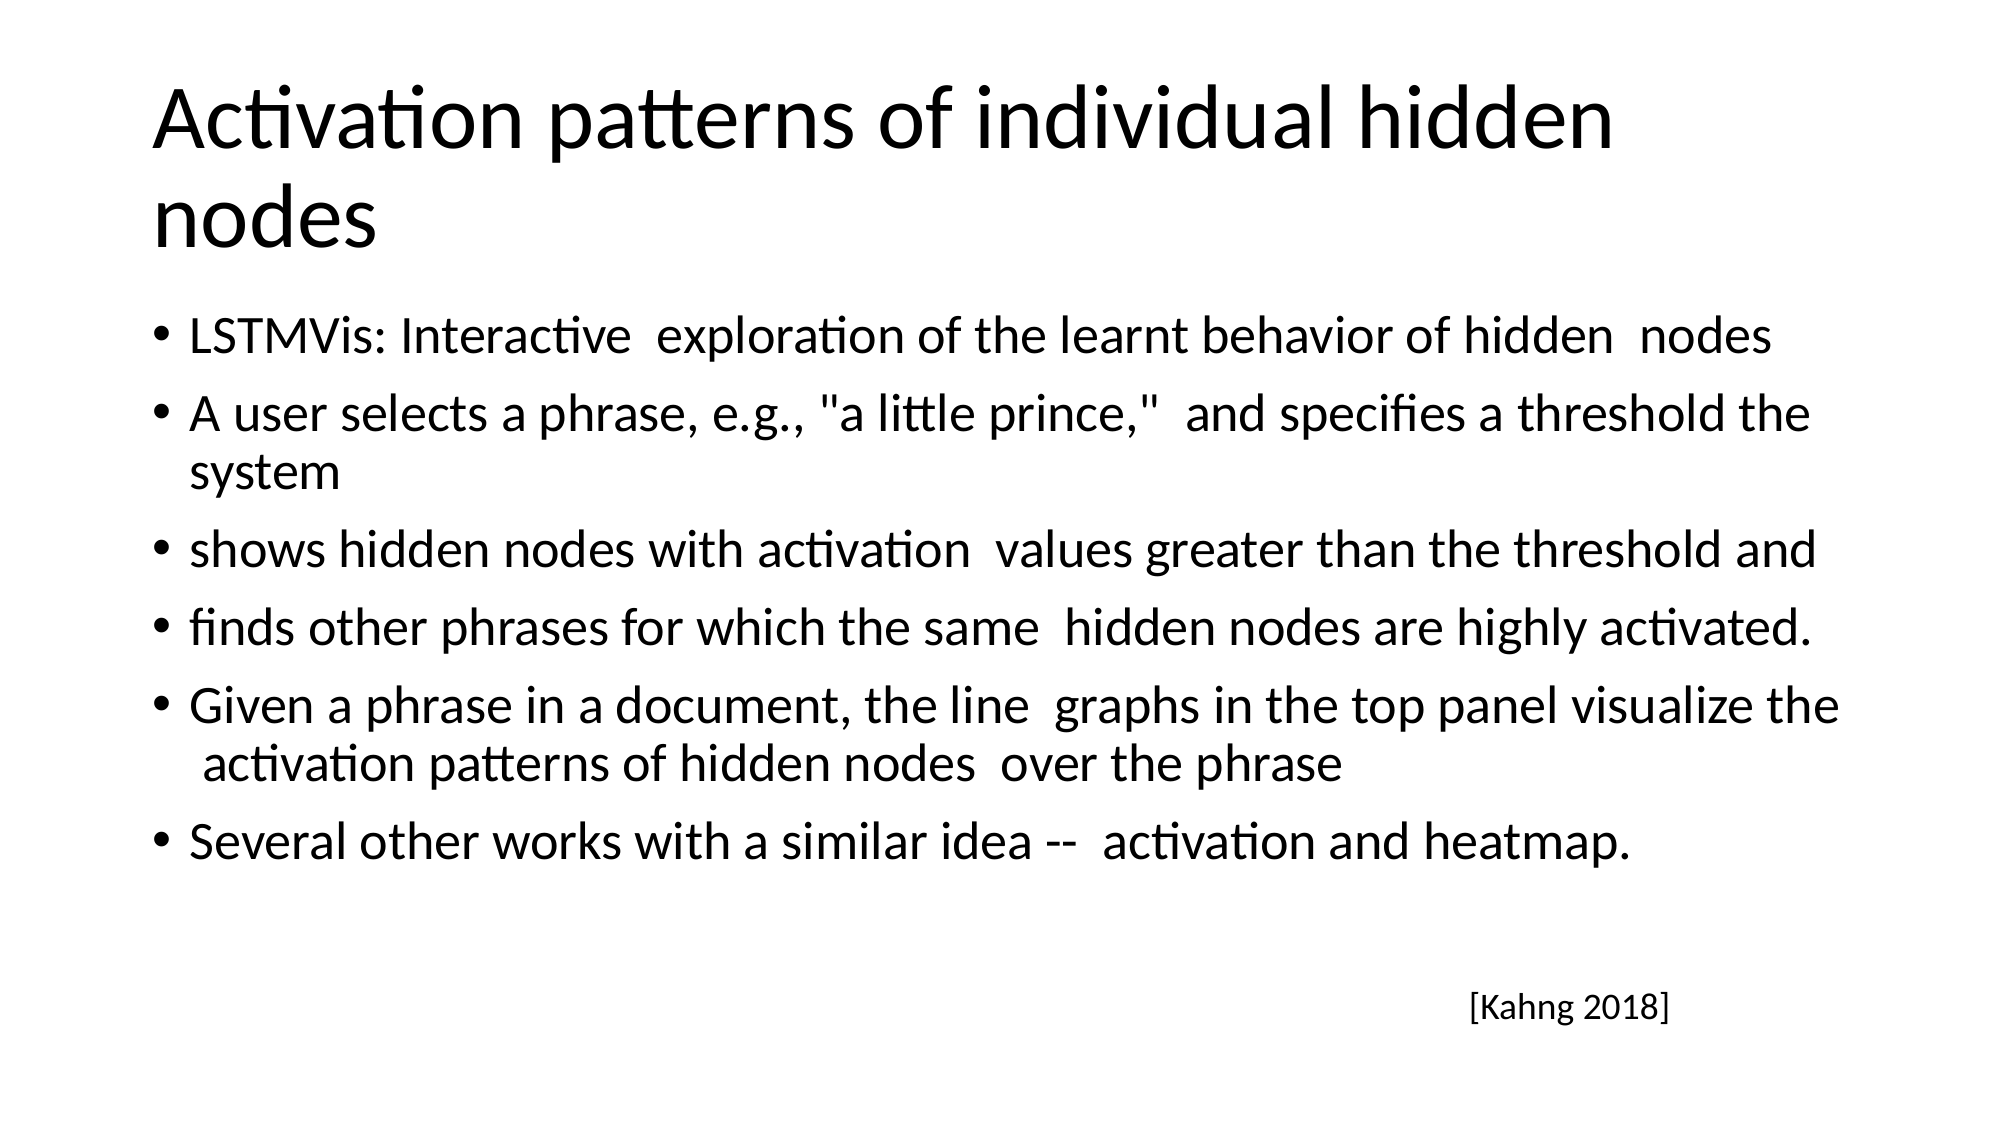

# Activation patterns of individual hidden nodes
LSTMVis: Interactive  exploration of the learnt behavior of hidden  nodes
A user selects a phrase, e.g., "a little prince,"  and specifies a threshold the system
shows hidden nodes with activation  values greater than the threshold and
finds other phrases for which the same  hidden nodes are highly activated.
Given a phrase in a document, the line  graphs in the top panel visualize the  activation patterns of hidden nodes  over the phrase
Several other works with a similar idea --  activation and heatmap.

[Kahng 2018]